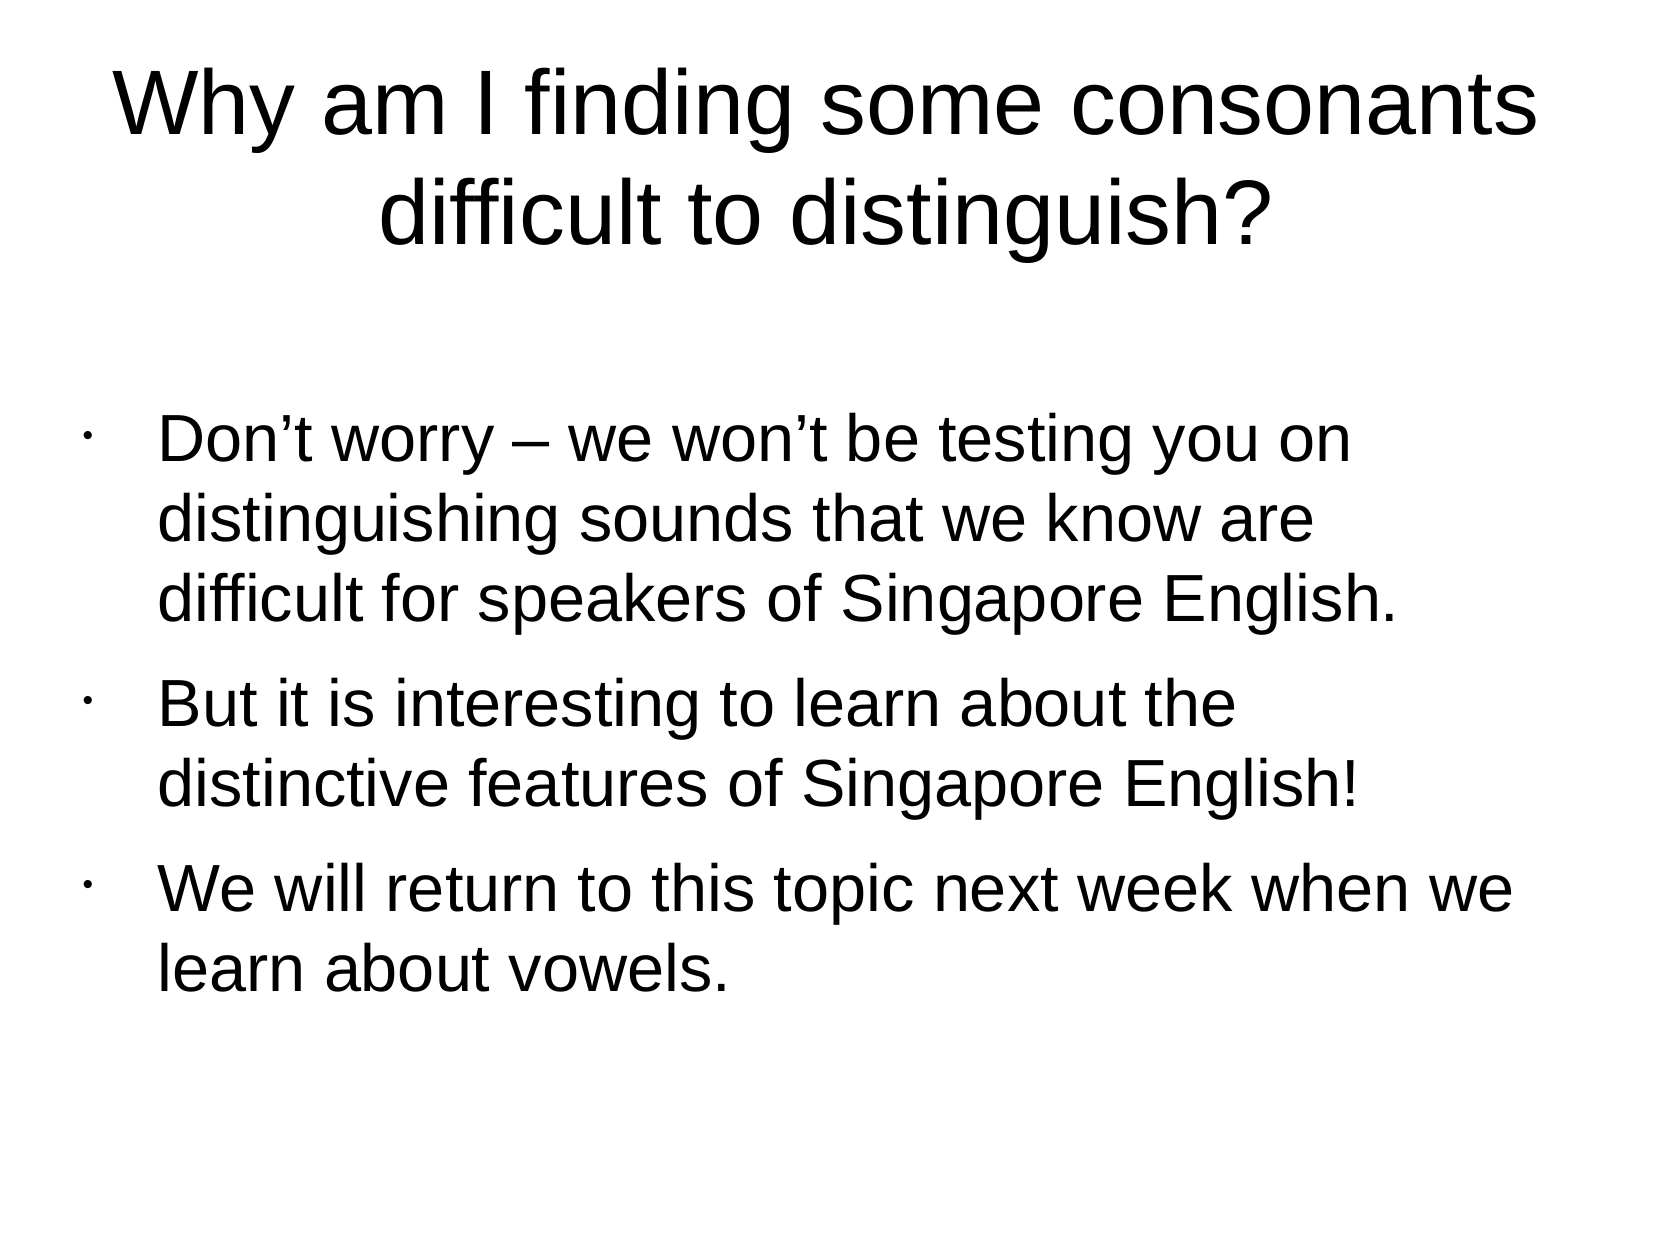

Why am I finding some consonants difficult to distinguish?
Don’t worry – we won’t be testing you on distinguishing sounds that we know are difficult for speakers of Singapore English.
But it is interesting to learn about the distinctive features of Singapore English!
We will return to this topic next week when we learn about vowels.